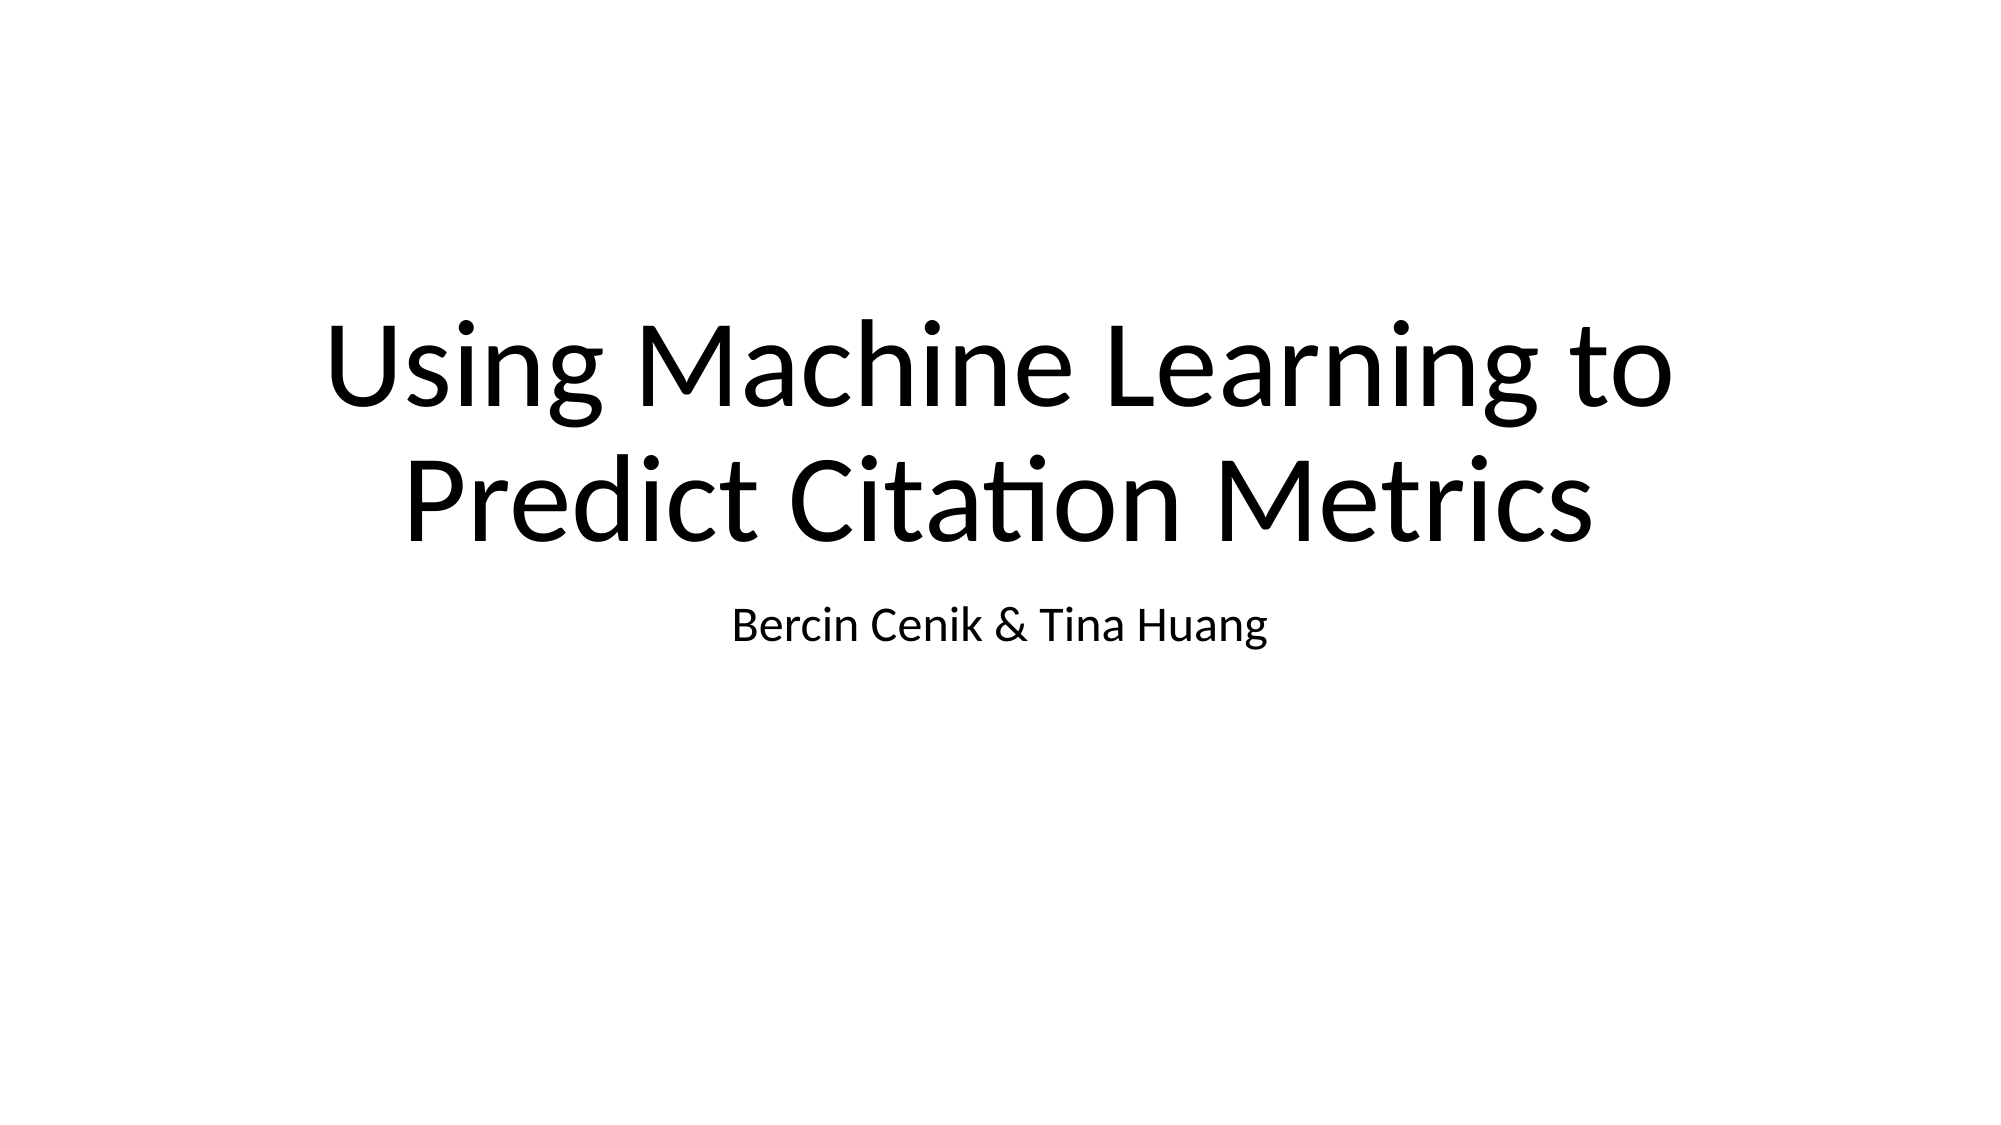

# Using Machine Learning to Predict Citation Metrics
Bercin Cenik & Tina Huang